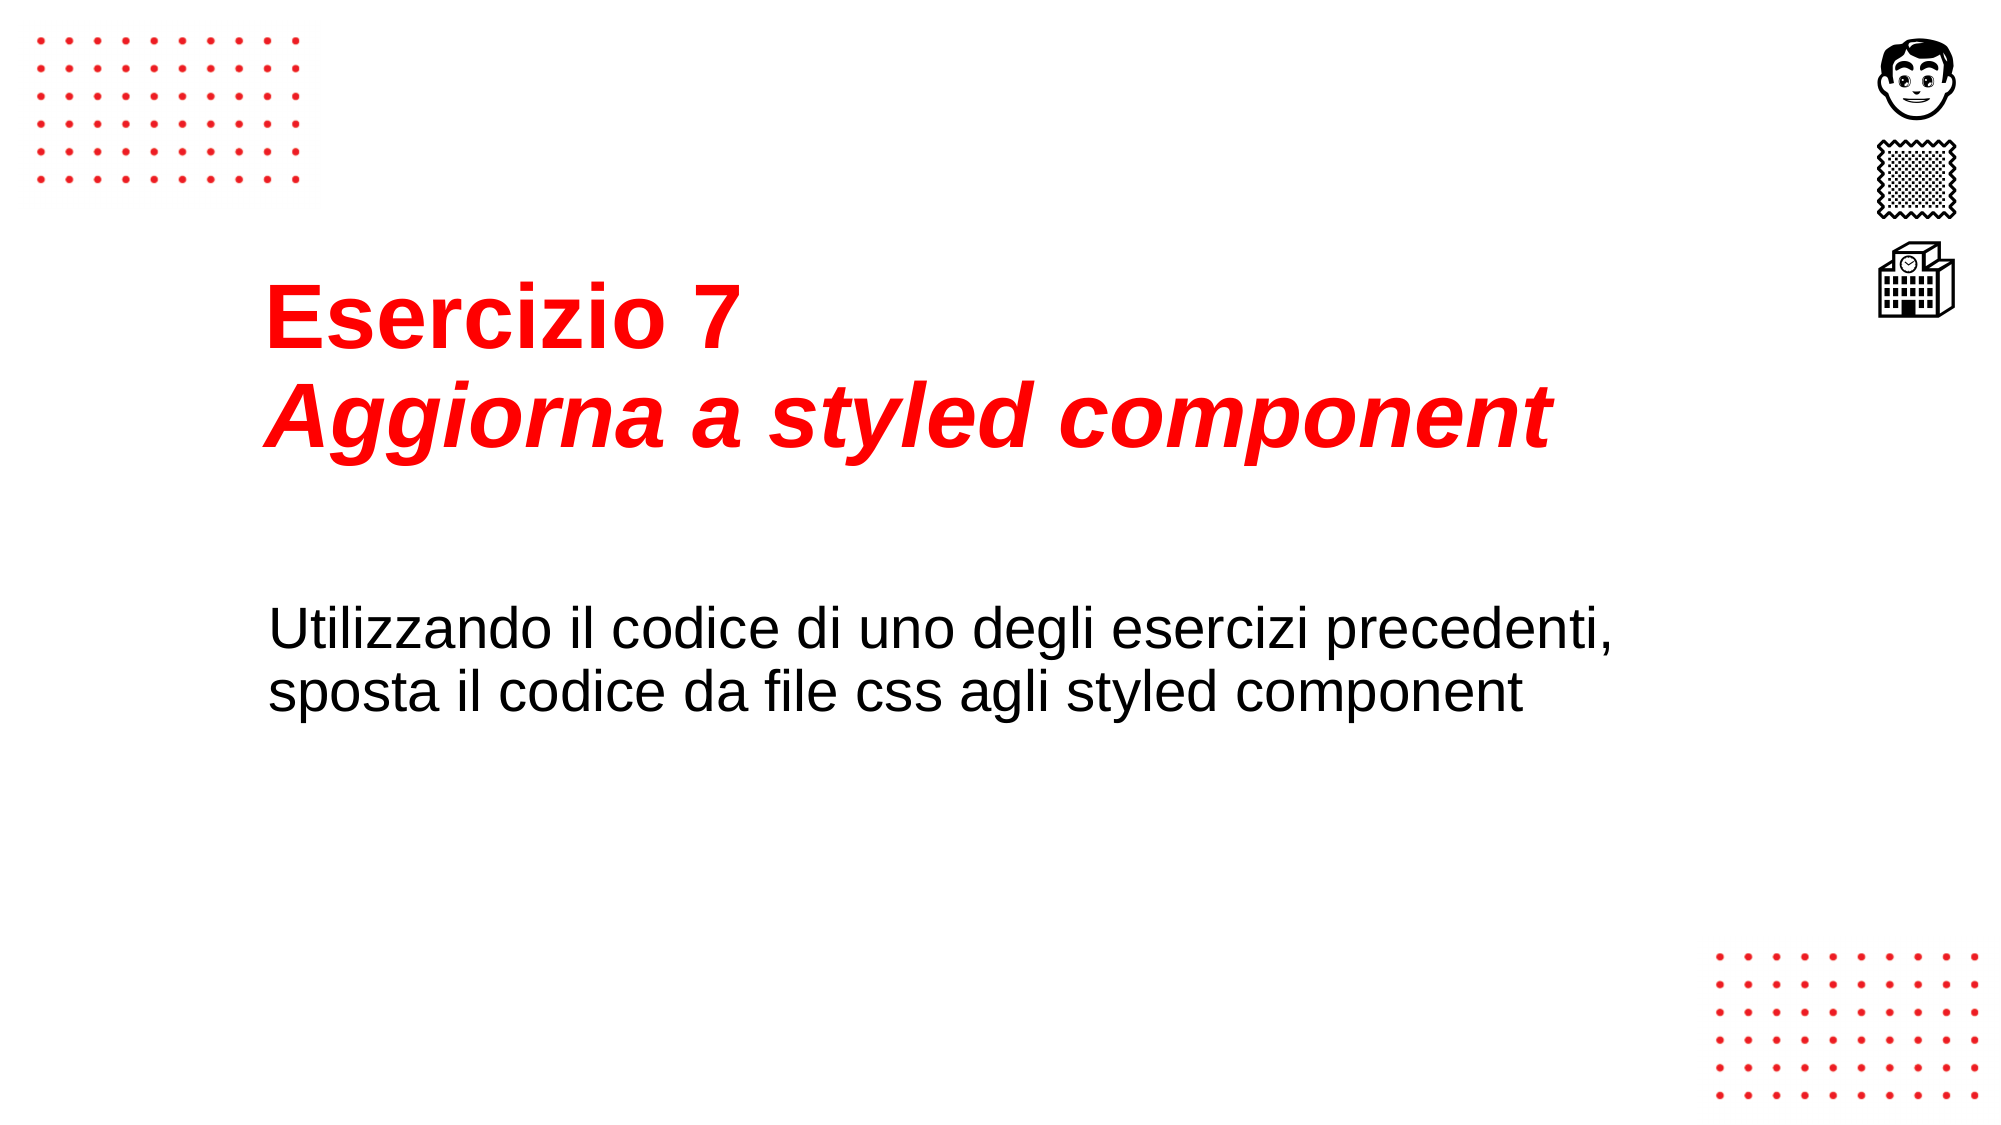

👨🏼‍🏫
# Esercizio 7 Aggiorna a styled component
Utilizzando il codice di uno degli esercizi precedenti, sposta il codice da file css agli styled component